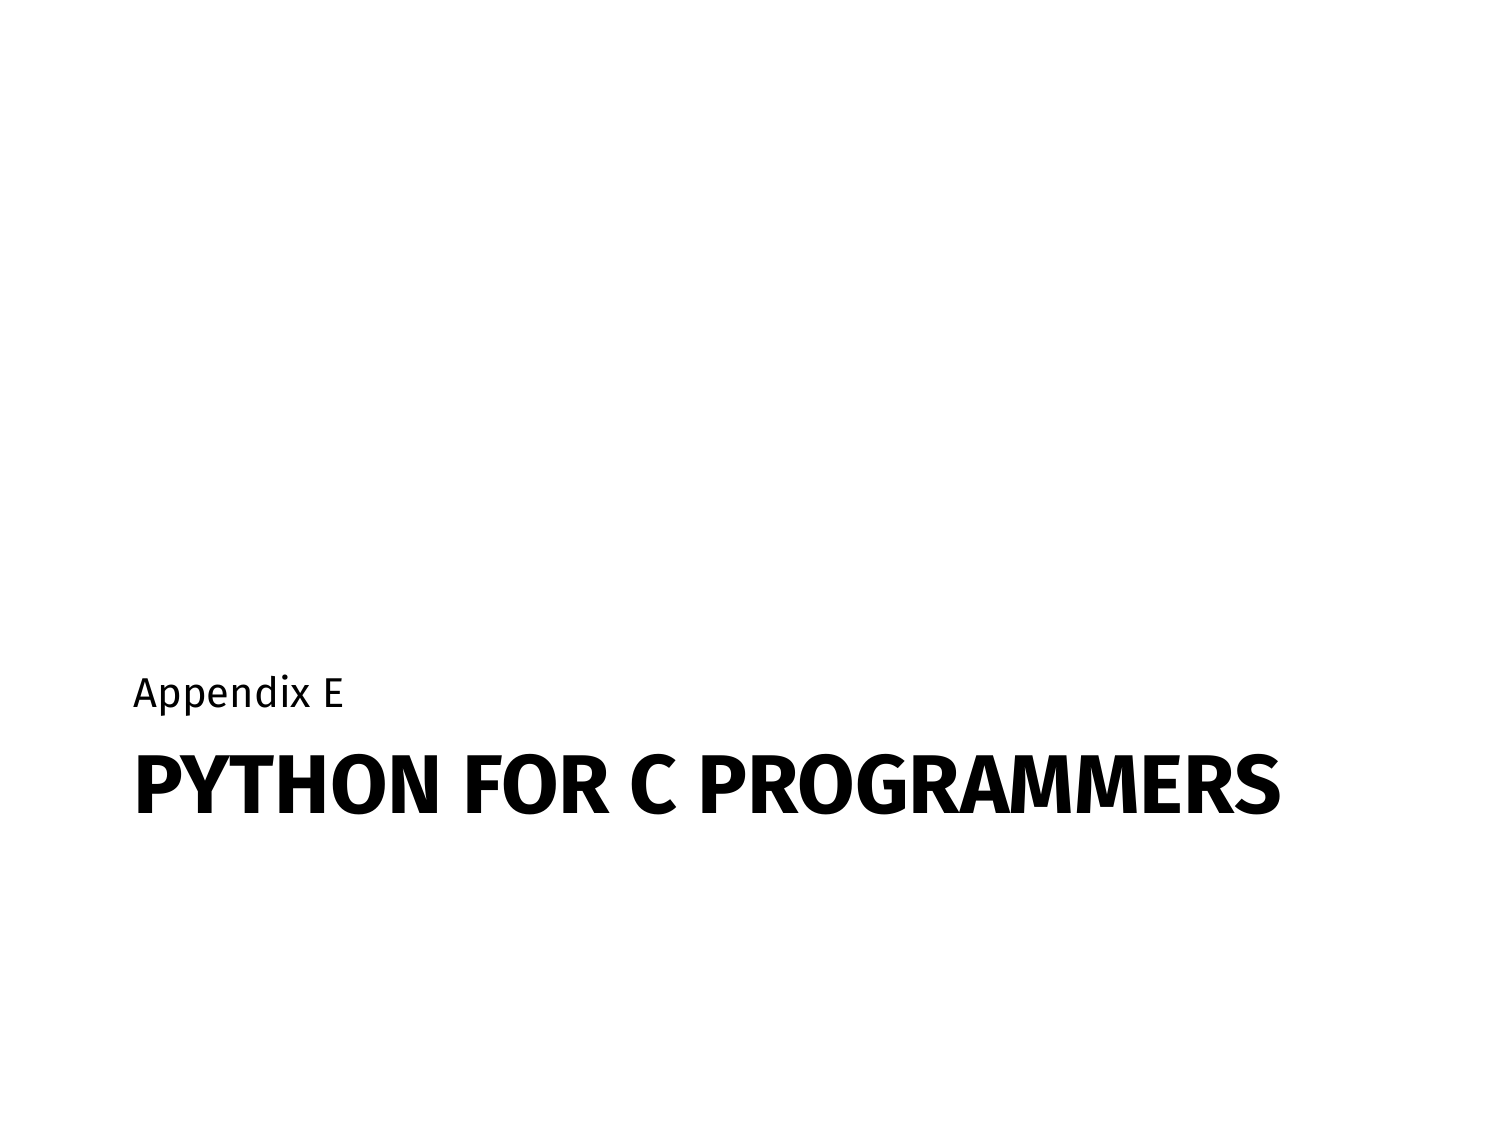

Appendix E
# Python for C programmers